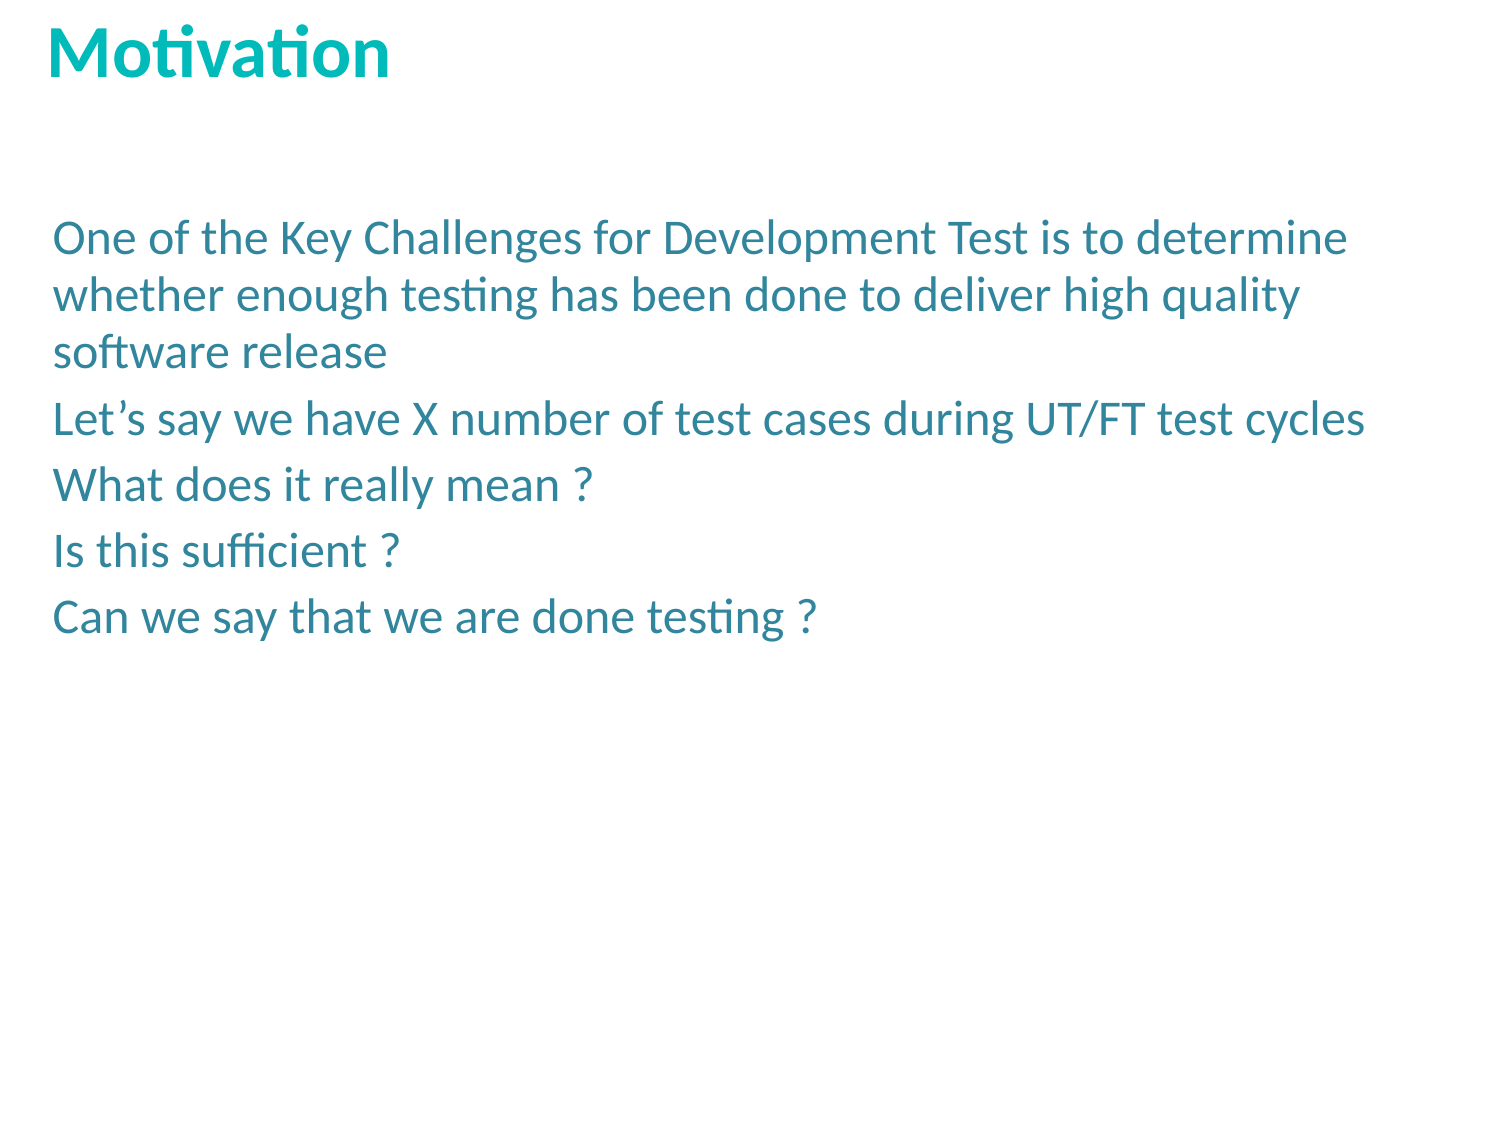

# Motivation

One of the Key Challenges for Development Test is to determine whether enough testing has been done to deliver high quality software release
Let’s say we have X number of test cases during UT/FT test cycles
What does it really mean ?
Is this sufficient ?
Can we say that we are done testing ?